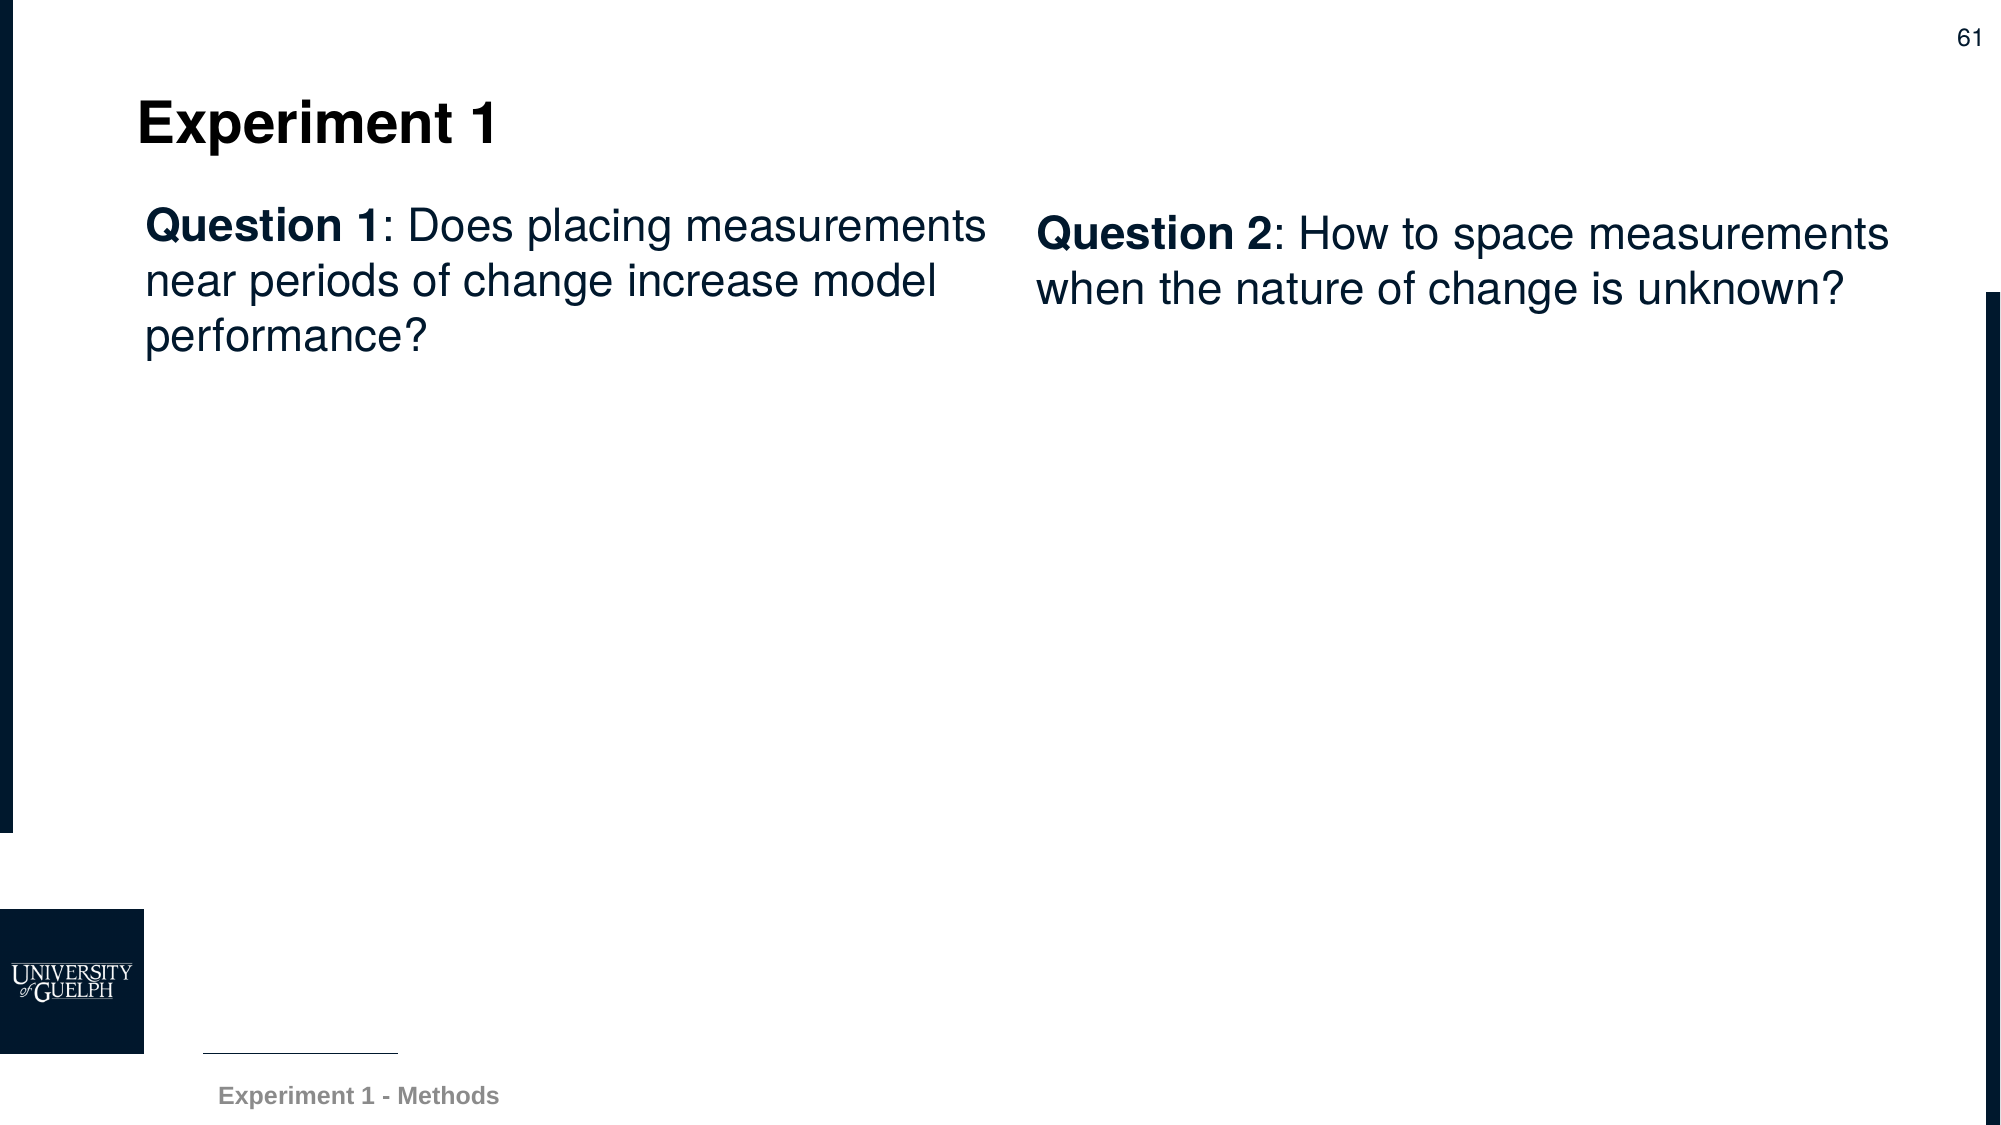

Experiment 1
Question 1: Does placing measurements near periods of change increase model performance?
Question 2: How to space measurements when the nature of change is unknown?
Experiment 1 - Methods